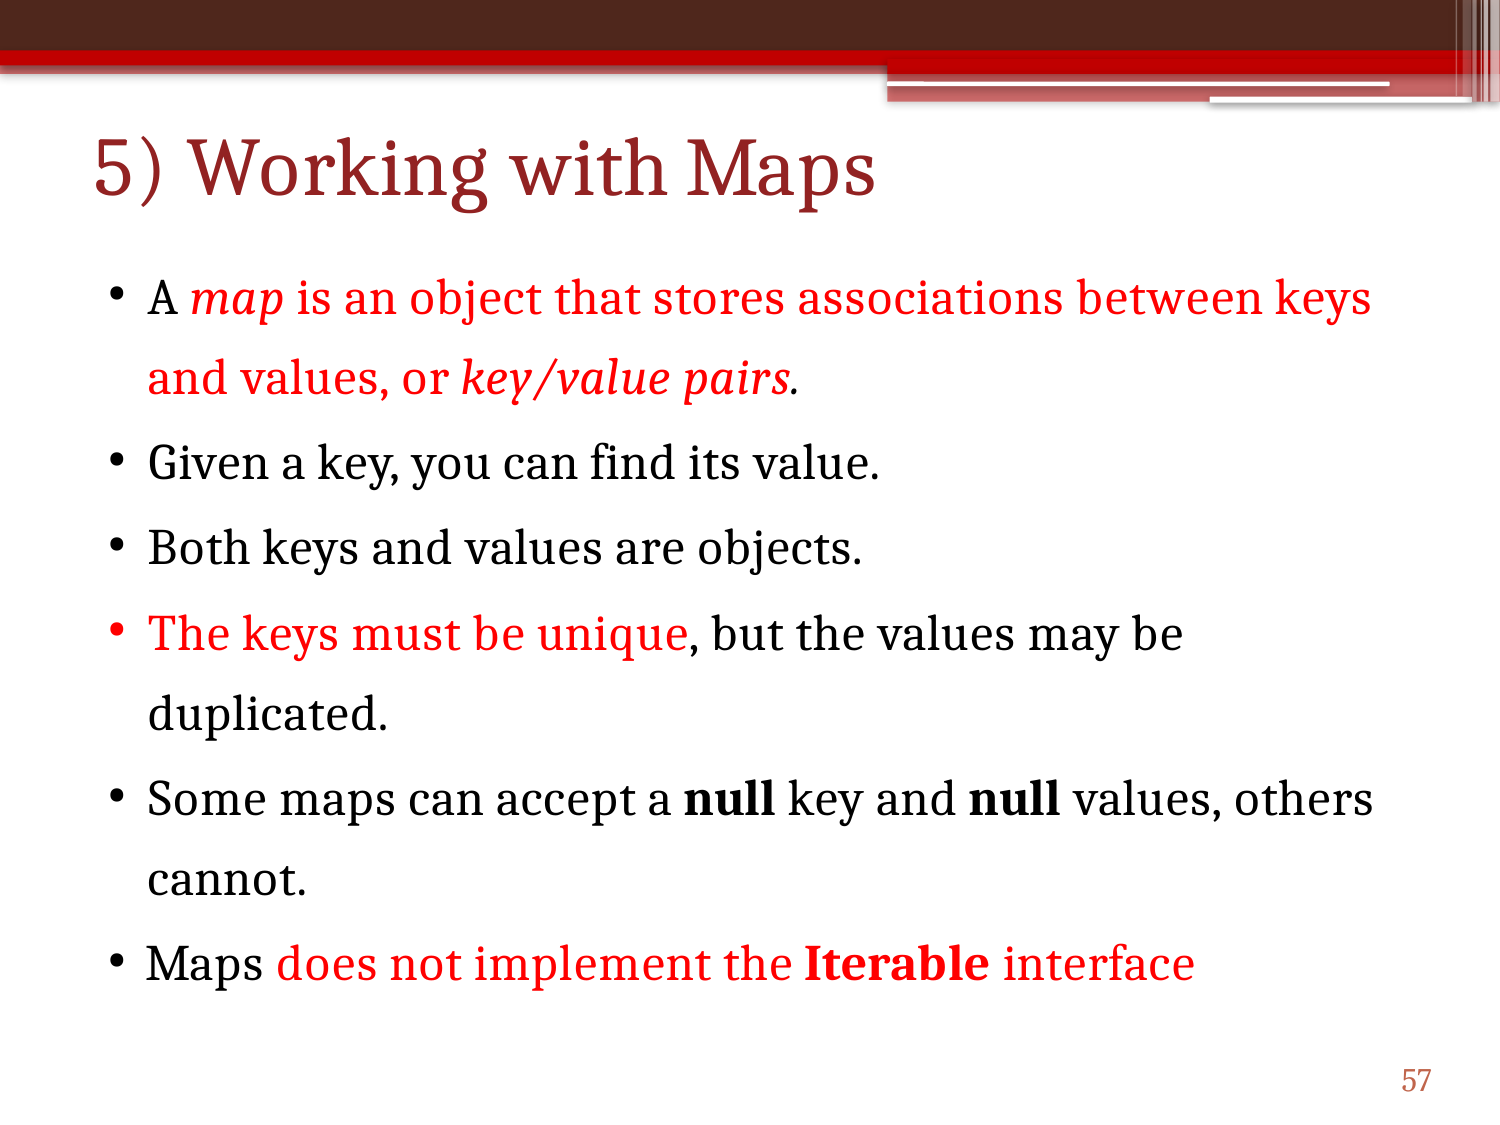

# 5) Working with Maps
A map is an object that stores associations between keys and values, or key/value pairs.
Given a key, you can find its value.
Both keys and values are objects.
The keys must be unique, but the values may be duplicated.
Some maps can accept a null key and null values, others cannot.
Maps does not implement the Iterable interface
57